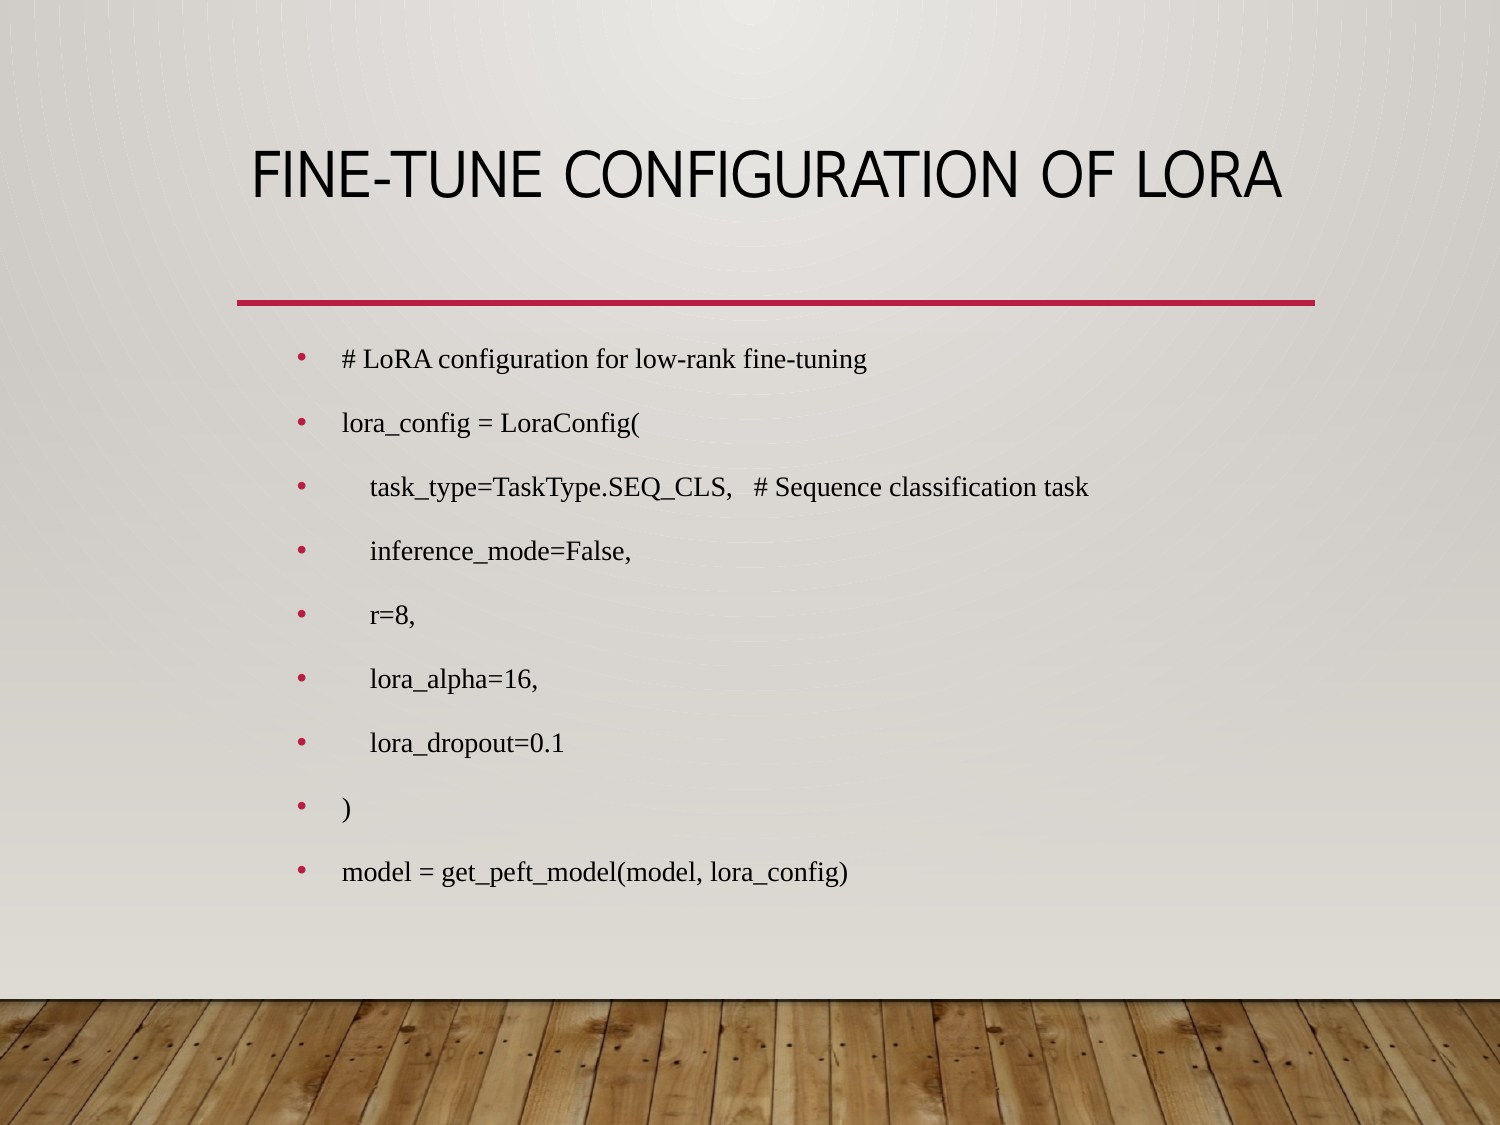

# Fine-Tune configuration of LoRA
# LoRA configuration for low-rank fine-tuning
lora_config = LoraConfig(
    task_type=TaskType.SEQ_CLS,   # Sequence classification task
    inference_mode=False,
    r=8,
    lora_alpha=16,
    lora_dropout=0.1
)
model = get_peft_model(model, lora_config)